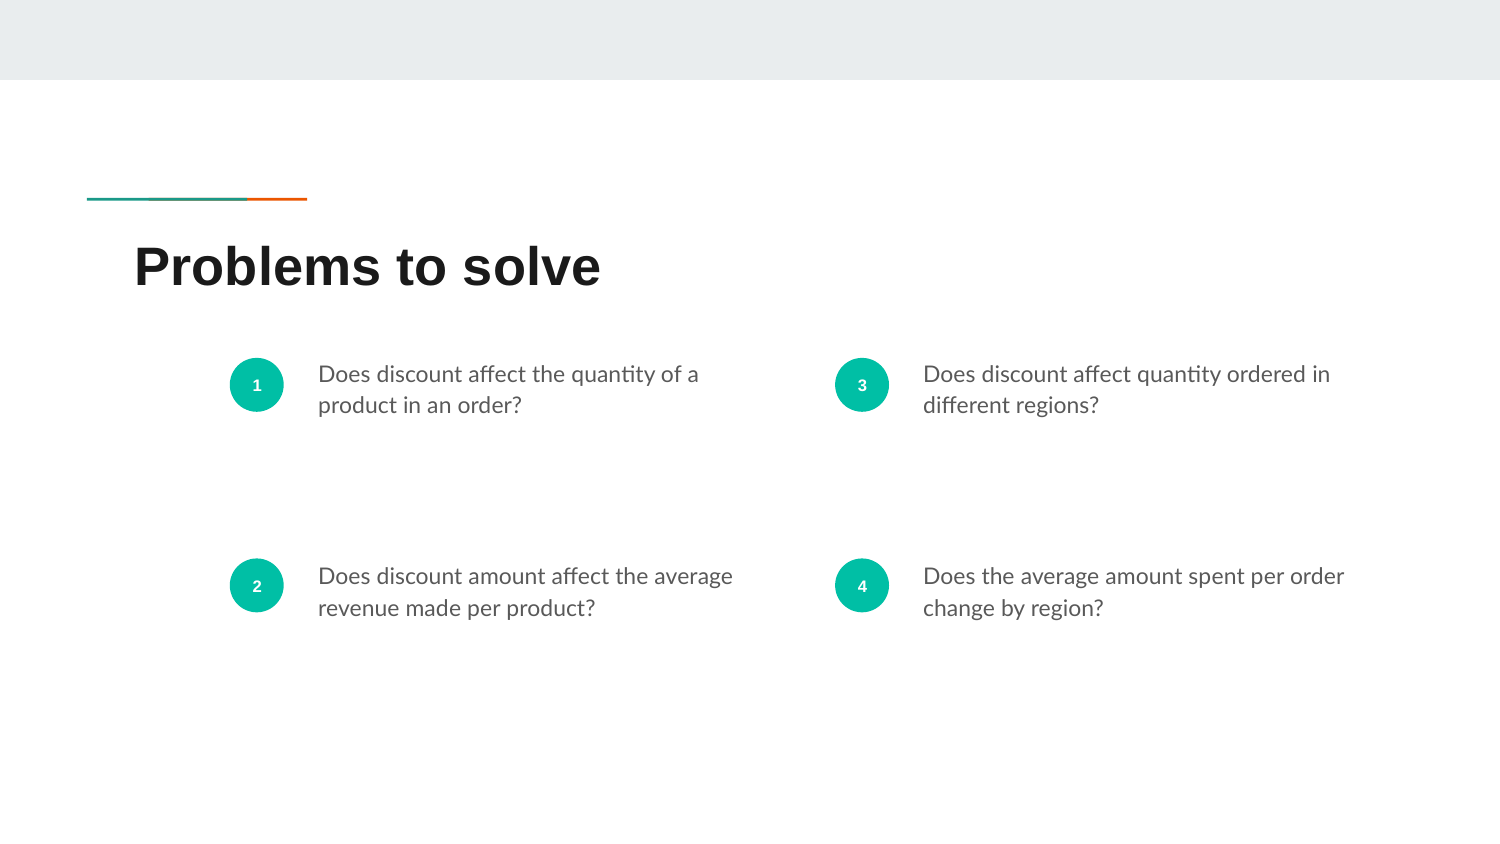

# Problems to solve
Does discount affect the quantity of a product in an order?
Does discount affect quantity ordered in different regions?
1
3
Does discount amount affect the average revenue made per product?
Does the average amount spent per order change by region?
2
4